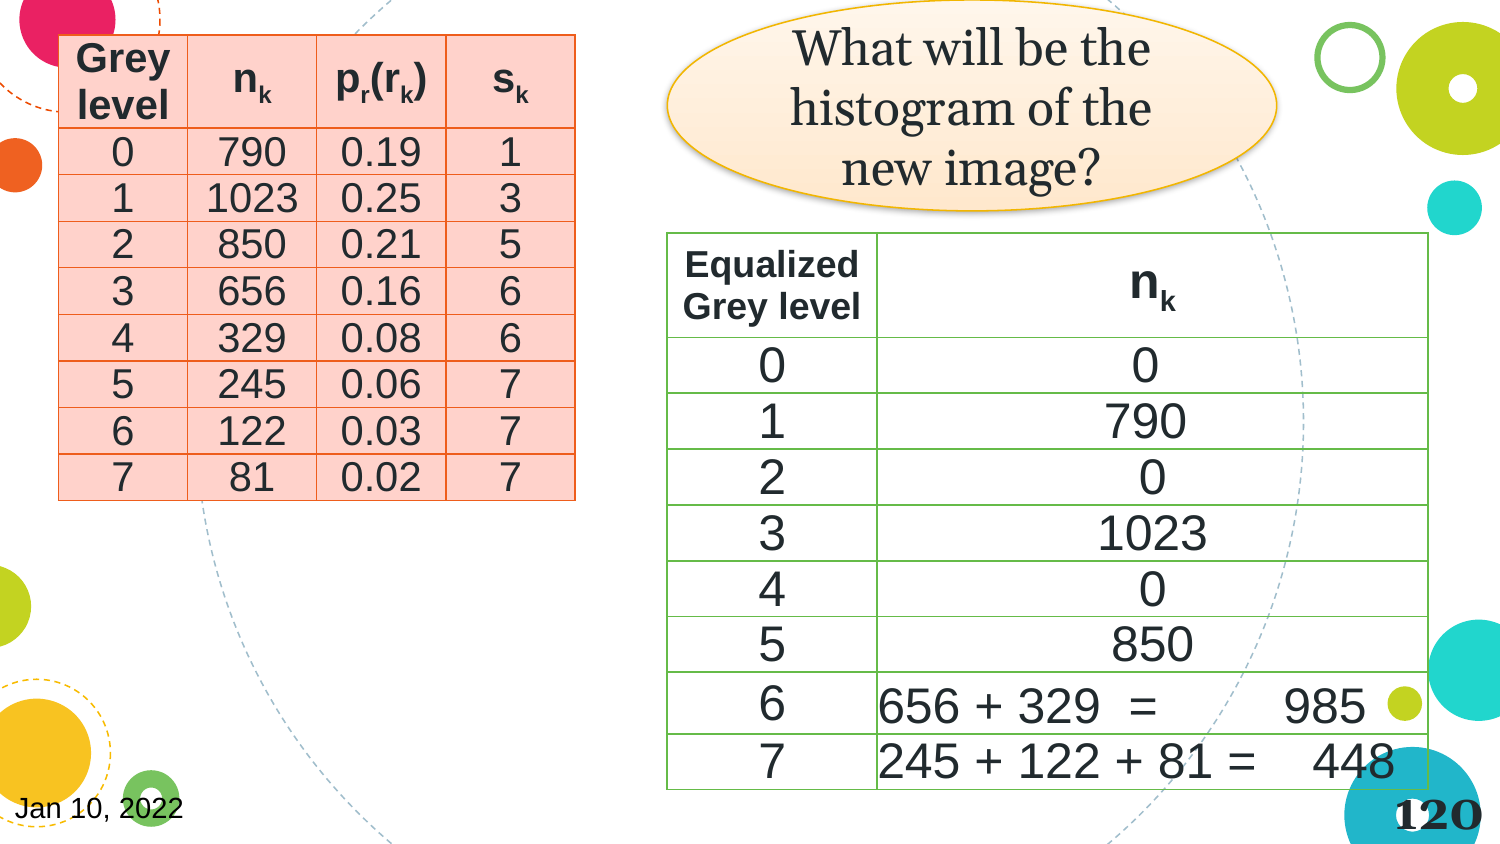

What will be the histogram of the new image?
| Grey level | nk | pr(rk) | sk |
| --- | --- | --- | --- |
| 0 | 790 | 0.19 | 1 |
| 1 | 1023 | 0.25 | 3 |
| 2 | 850 | 0.21 | 5 |
| 3 | 656 | 0.16 | 6 |
| 4 | 329 | 0.08 | 6 |
| 5 | 245 | 0.06 | 7 |
| 6 | 122 | 0.03 | 7 |
| 7 | 81 | 0.02 | 7 |
| Equalized Grey level | nk |
| --- | --- |
| 0 | 0 |
| 1 | 790 |
| 2 | 0 |
| 3 | 1023 |
| 4 | 0 |
| 5 | 850 |
| 6 | 656 + 329 = 985 |
| 7 | 245 + 122 + 81 = 448 |
120
Jan 10, 2022